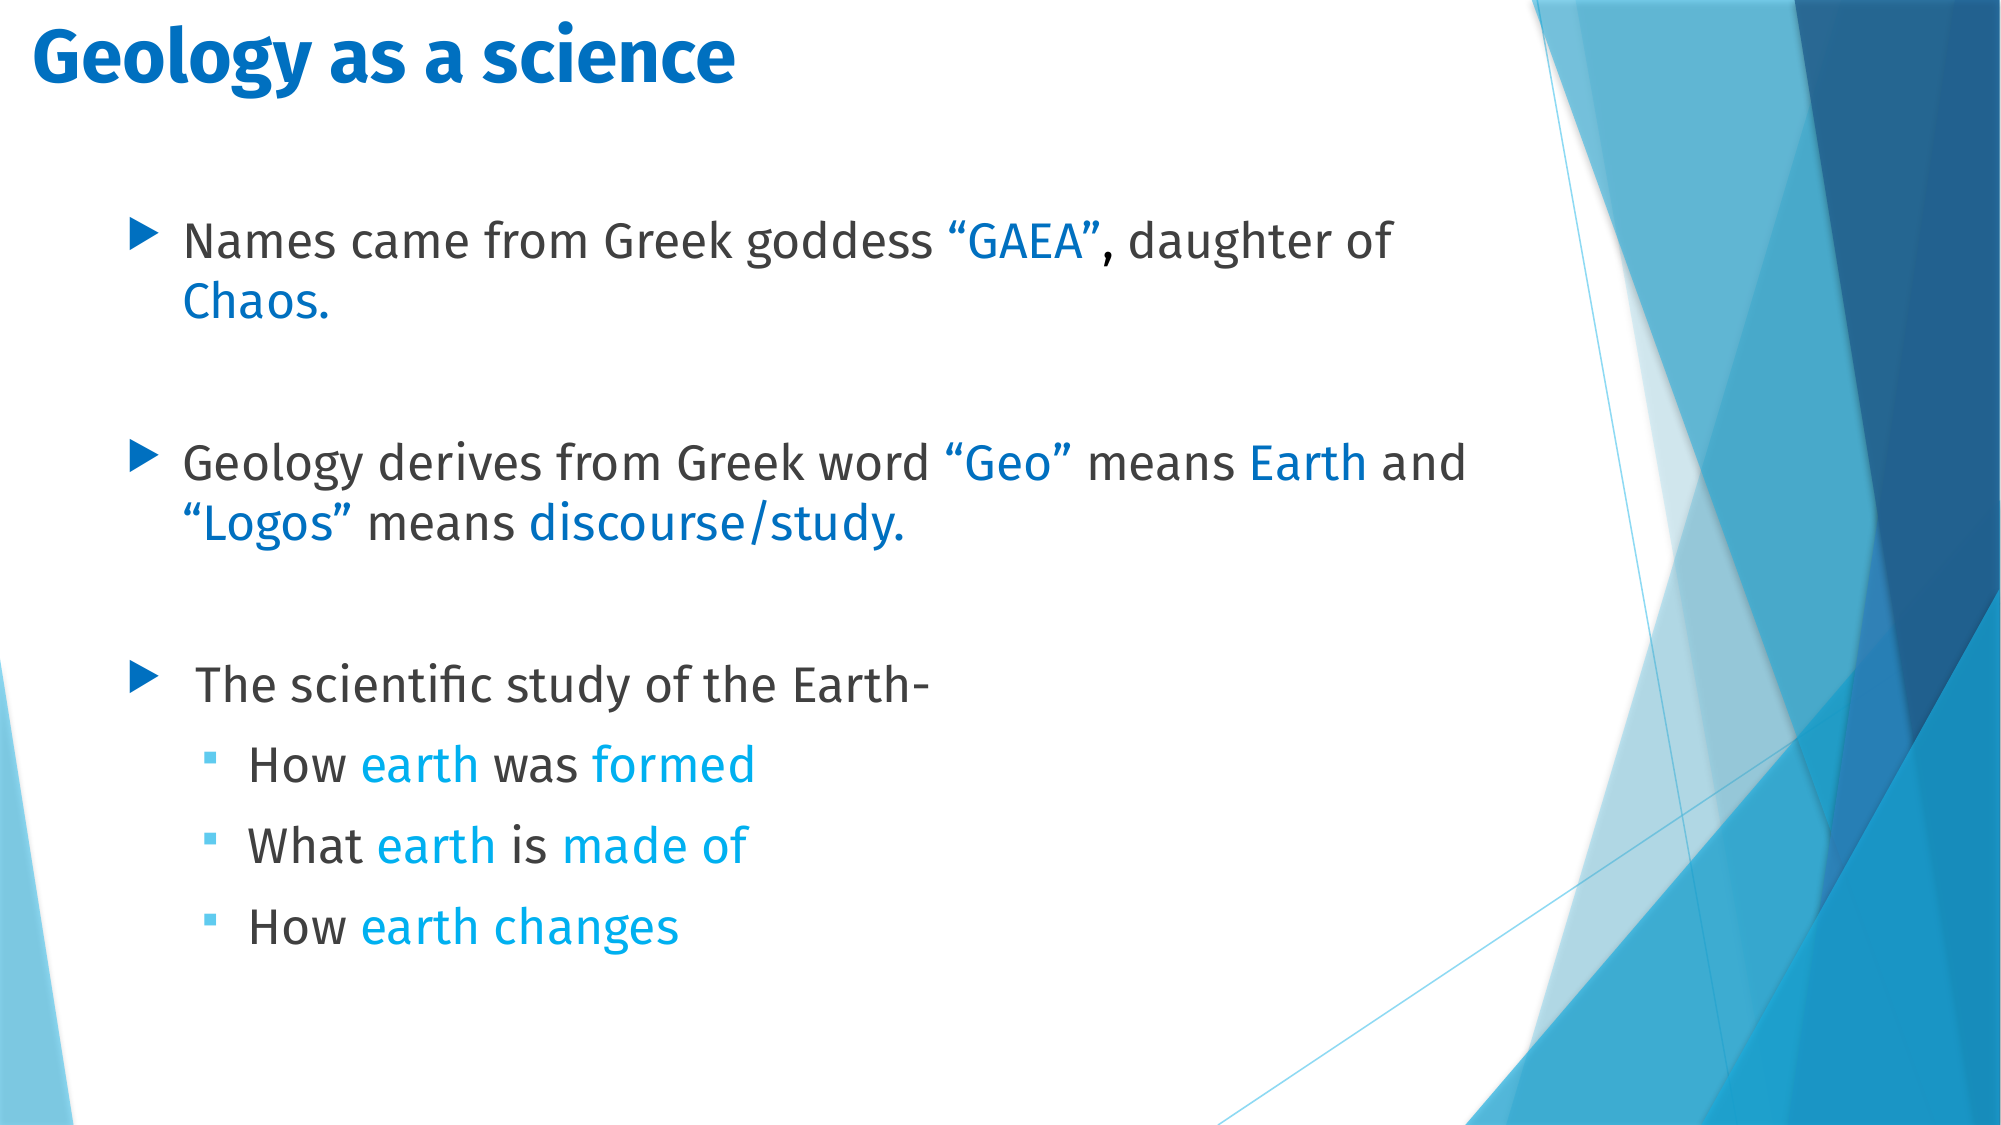

# Geology as a science

Names came from Greek goddess “GAEA”, daughter of Chaos.

Geology derives from Greek word “Geo” means Earth and “Logos” means discourse/study.

 The scientific study of the Earth-
How earth was formed
What earth is made of
How earth changes